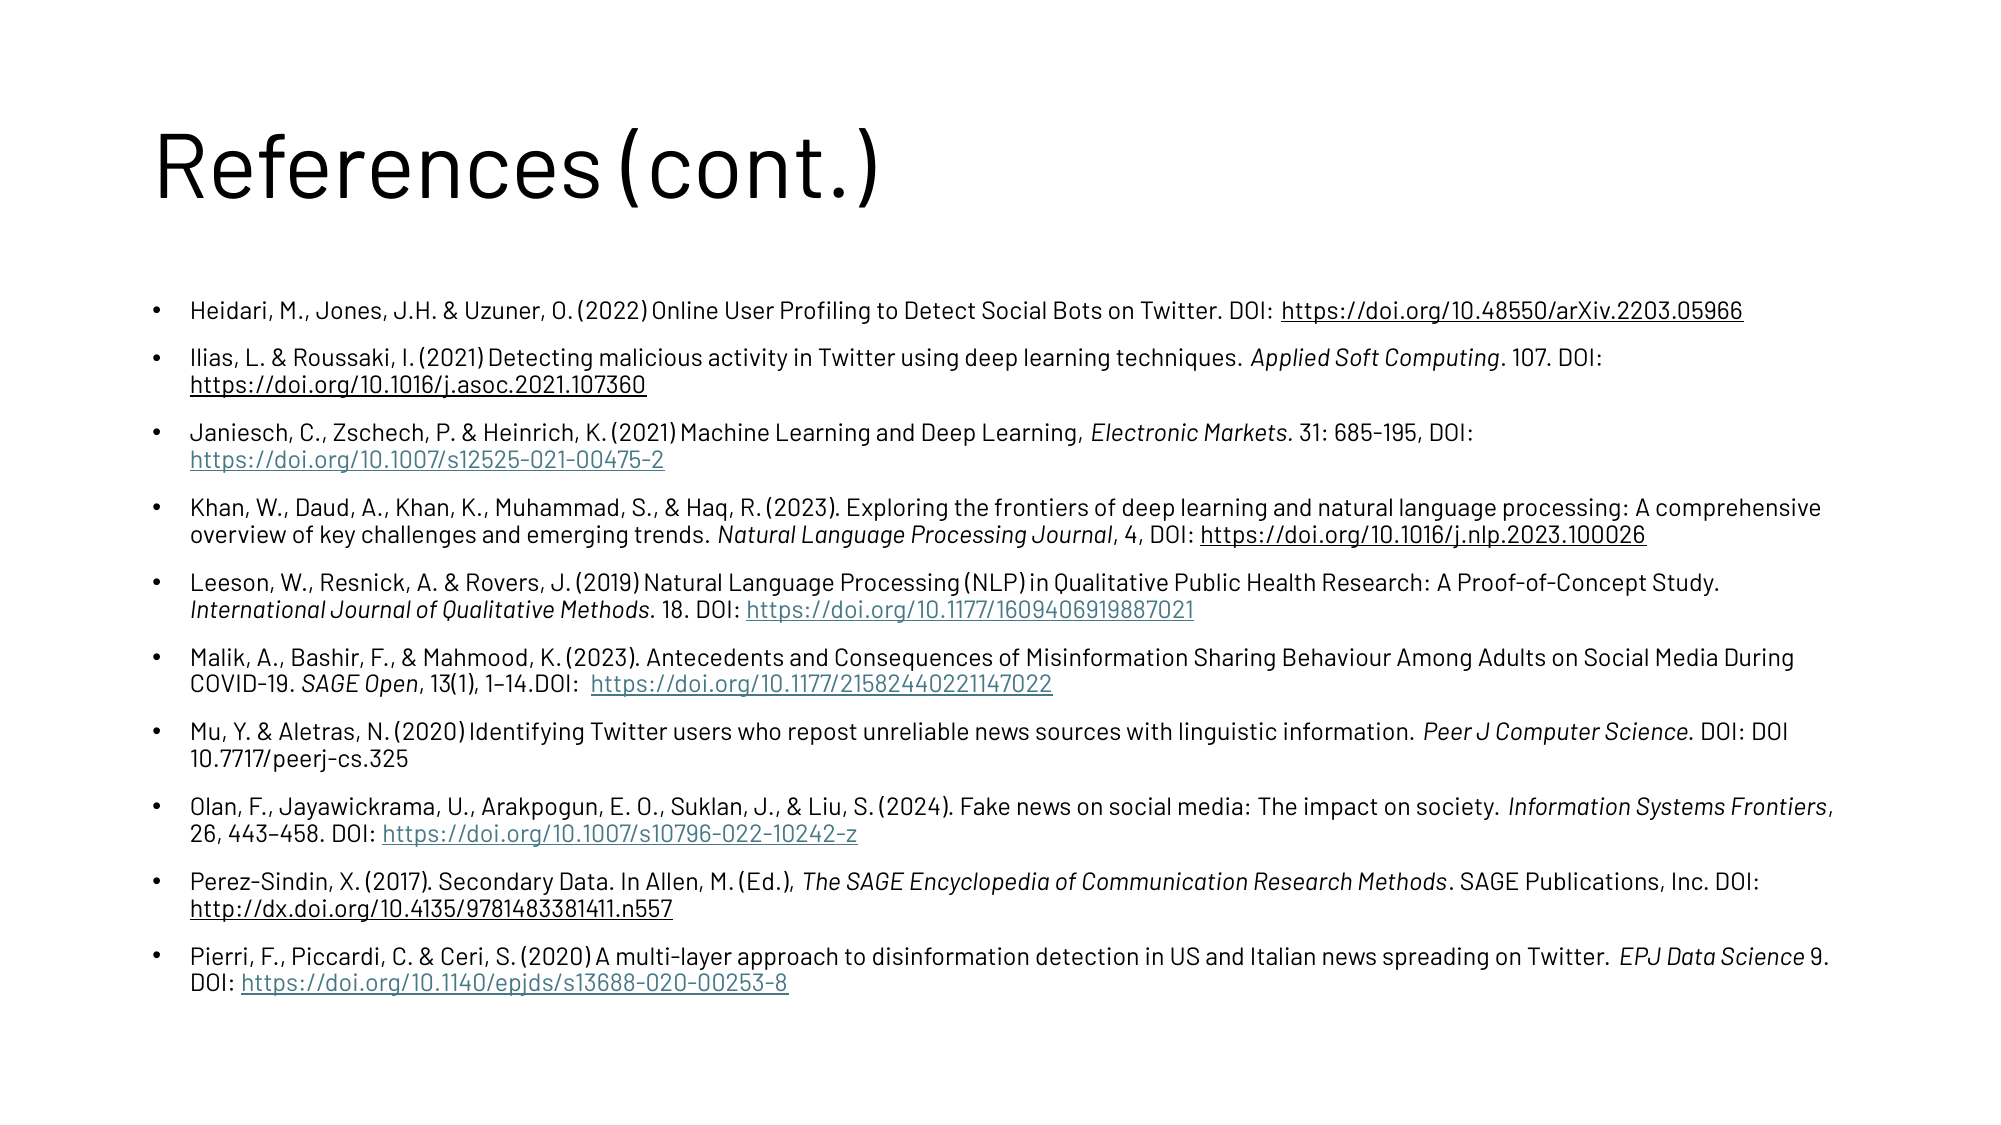

# References (cont.)

Heidari, M., Jones, J.H. & Uzuner, O. (2022) Online User Profiling to Detect Social Bots on Twitter. DOI: https://doi.org/10.48550/arXiv.2203.05966
Ilias, L. & Roussaki, I. (2021) Detecting malicious activity in Twitter using deep learning techniques. Applied Soft Computing. 107. DOI: https://doi.org/10.1016/j.asoc.2021.107360
Janiesch, C., Zschech, P. & Heinrich, K. (2021) Machine Learning and Deep Learning, Electronic Markets. 31: 685-195, DOI: https://doi.org/10.1007/s12525-021-00475-2
Khan, W., Daud, A., Khan, K., Muhammad, S., & Haq, R. (2023). Exploring the frontiers of deep learning and natural language processing: A comprehensive overview of key challenges and emerging trends. Natural Language Processing Journal, 4, DOI: https://doi.org/10.1016/j.nlp.2023.100026
Leeson, W., Resnick, A. & Rovers, J. (2019) Natural Language Processing (NLP) in Qualitative Public Health Research: A Proof-of-Concept Study. International Journal of Qualitative Methods. 18. DOI: https://doi.org/10.1177/1609406919887021
Malik, A., Bashir, F., & Mahmood, K. (2023). Antecedents and Consequences of Misinformation Sharing Behaviour Among Adults on Social Media During COVID-19. SAGE Open, 13(1), 1–14.DOI:  https://doi.org/10.1177/21582440221147022
Mu, Y. & Aletras, N. (2020) Identifying Twitter users who repost unreliable news sources with linguistic information. Peer J Computer Science. DOI: DOI 10.7717/peerj-cs.325
Olan, F., Jayawickrama, U., Arakpogun, E. O., Suklan, J., & Liu, S. (2024). Fake news on social media: The impact on society. Information Systems Frontiers, 26, 443–458. DOI: https://doi.org/10.1007/s10796-022-10242-z
Perez-Sindin, X. (2017). Secondary Data. In Allen, M. (Ed.), The SAGE Encyclopedia of Communication Research Methods. SAGE Publications, Inc. DOI: http://dx.doi.org/10.4135/9781483381411.n557
Pierri, F., Piccardi, C. & Ceri, S. (2020) A multi-layer approach to disinformation detection in US and Italian news spreading on Twitter. EPJ Data Science 9. DOI: https://doi.org/10.1140/epjds/s13688-020-00253-8